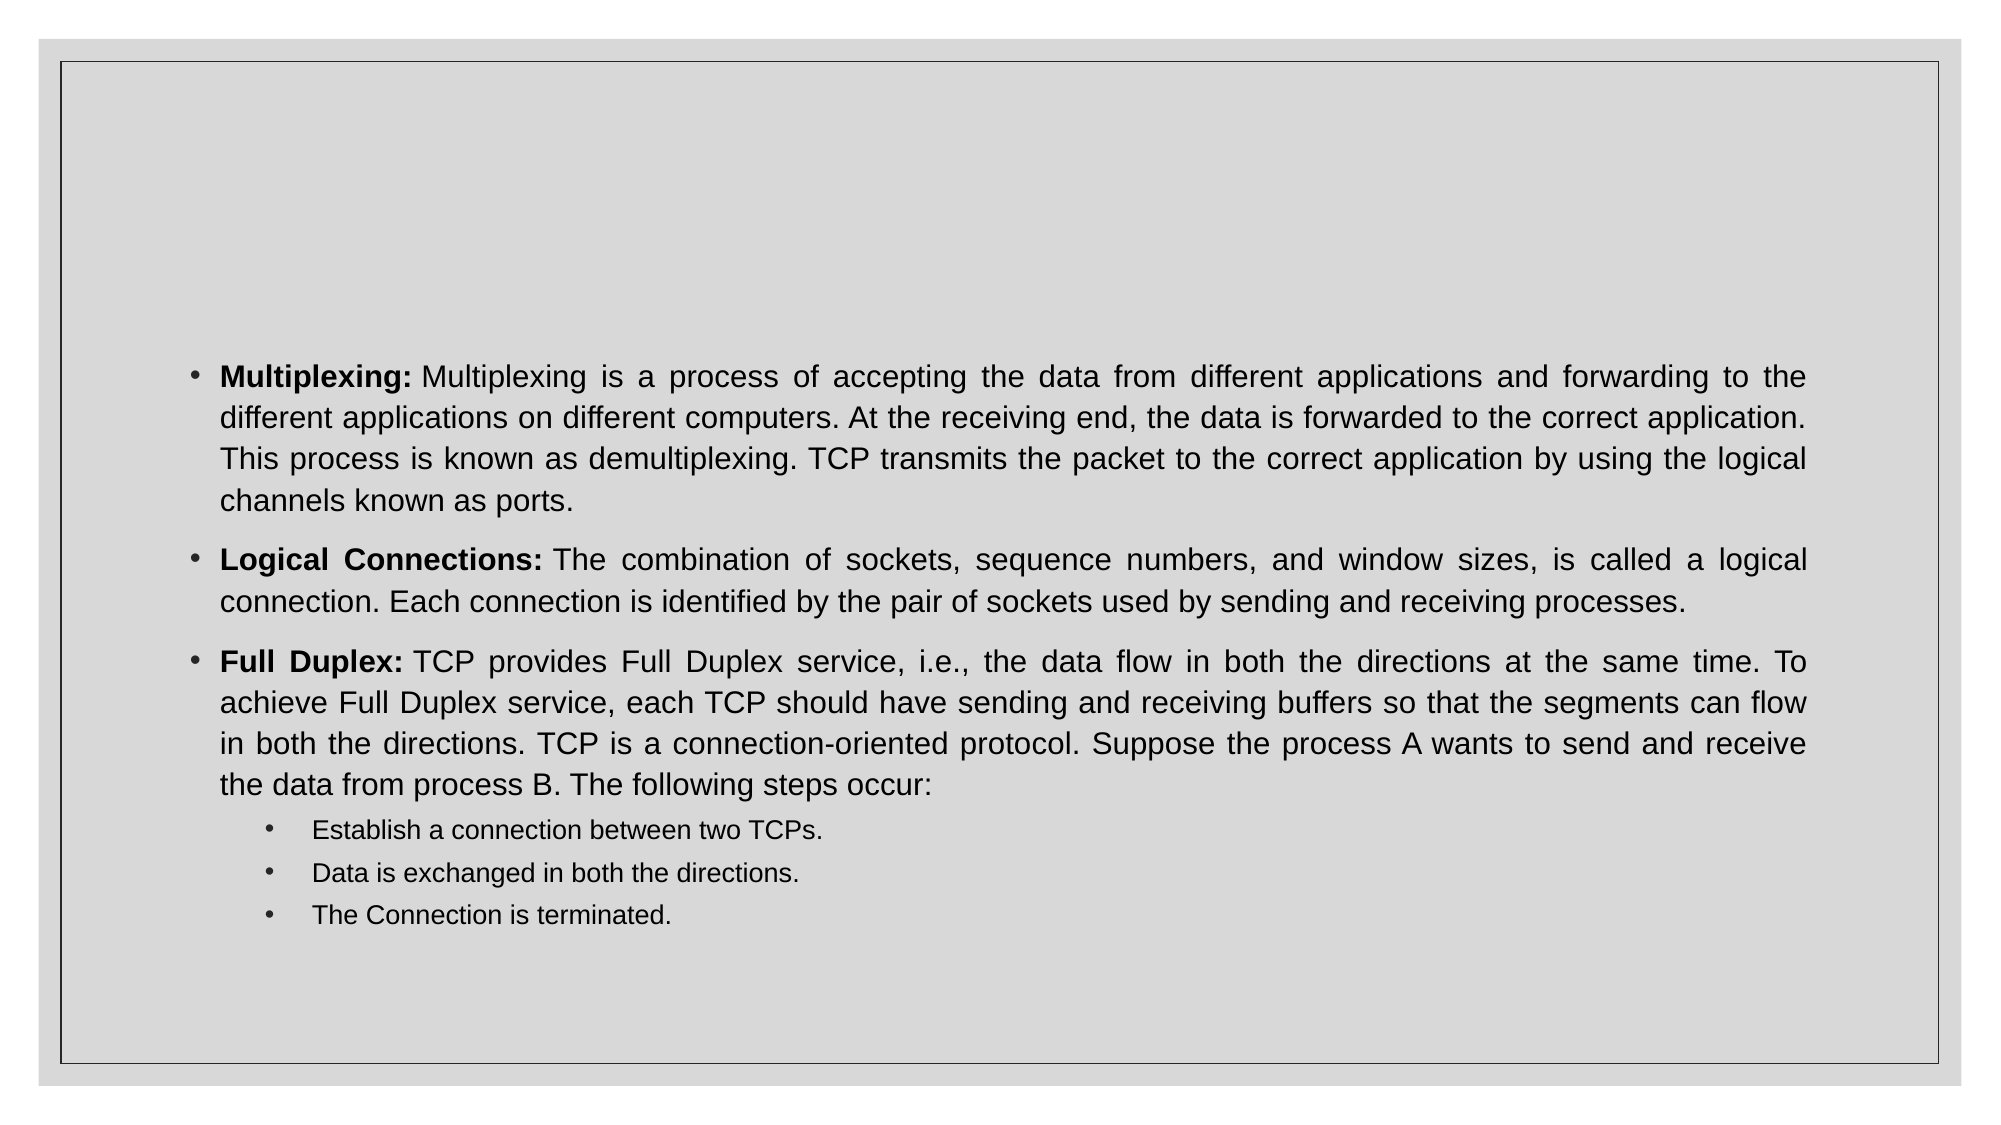

Multiplexing: Multiplexing is a process of accepting the data from different applications and forwarding to the different applications on different computers. At the receiving end, the data is forwarded to the correct application. This process is known as demultiplexing. TCP transmits the packet to the correct application by using the logical channels known as ports.
Logical Connections: The combination of sockets, sequence numbers, and window sizes, is called a logical connection. Each connection is identified by the pair of sockets used by sending and receiving processes.
Full Duplex: TCP provides Full Duplex service, i.e., the data flow in both the directions at the same time. To achieve Full Duplex service, each TCP should have sending and receiving buffers so that the segments can flow in both the directions. TCP is a connection-oriented protocol. Suppose the process A wants to send and receive the data from process B. The following steps occur:
Establish a connection between two TCPs.
Data is exchanged in both the directions.
The Connection is terminated.